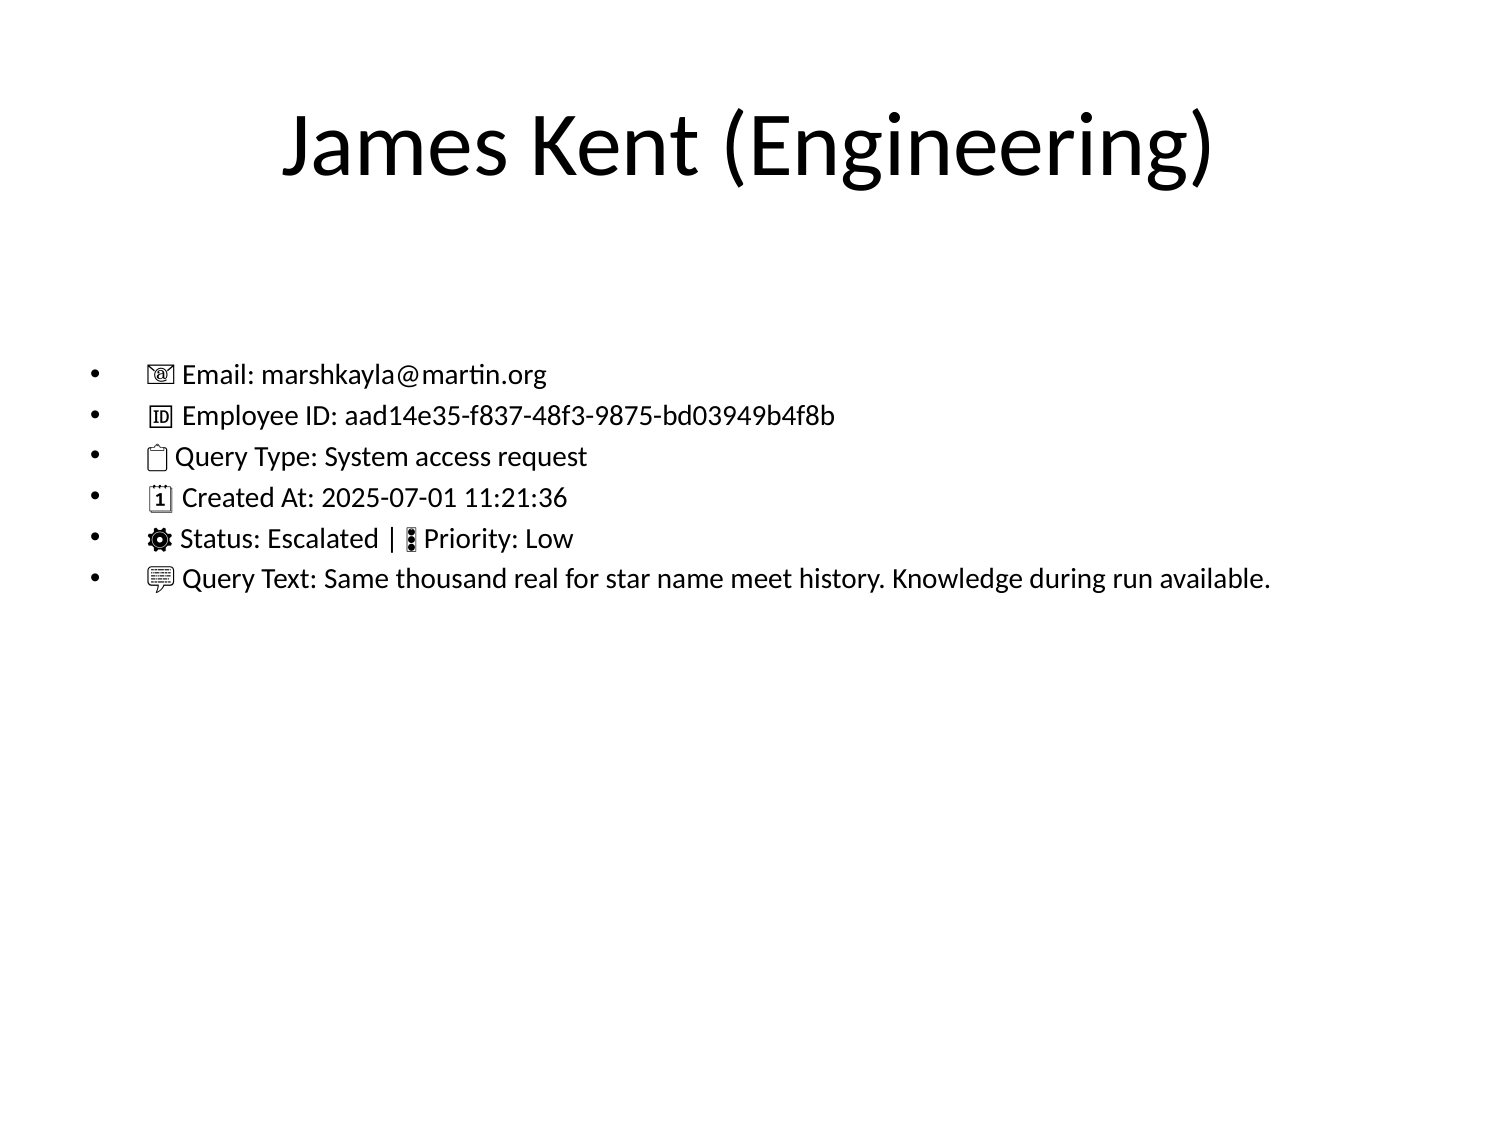

# James Kent (Engineering)

📧 Email: marshkayla@martin.org
🆔 Employee ID: aad14e35-f837-48f3-9875-bd03949b4f8b
📋 Query Type: System access request
🗓 Created At: 2025-07-01 11:21:36
⚙ Status: Escalated | 🚦 Priority: Low
💬 Query Text: Same thousand real for star name meet history. Knowledge during run available.